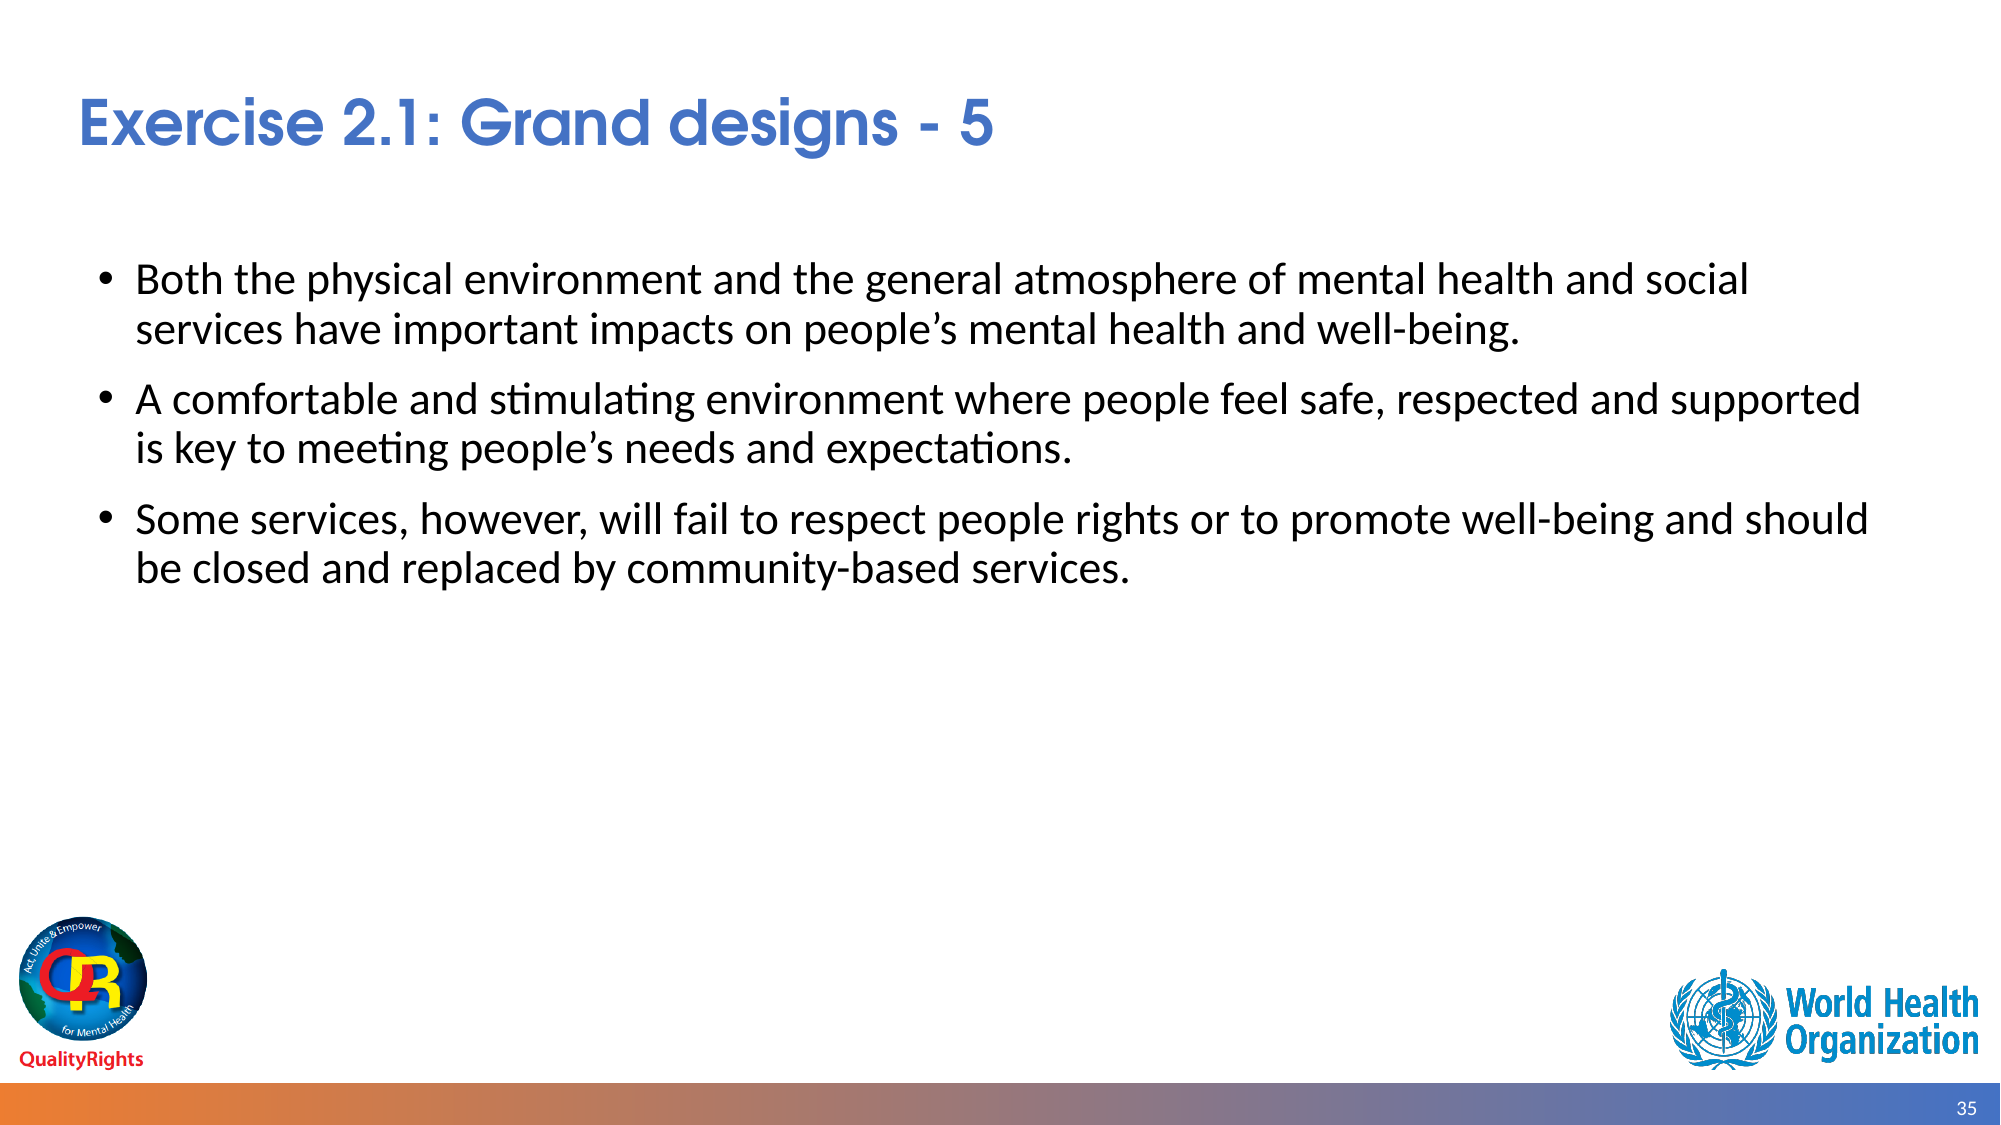

# Exercise 2.1: Grand designs - 5
Both the physical environment and the general atmosphere of mental health and social services have important impacts on people’s mental health and well-being.
A comfortable and stimulating environment where people feel safe, respected and supported is key to meeting people’s needs and expectations.
Some services, however, will fail to respect people rights or to promote well-being and should be closed and replaced by community-based services.